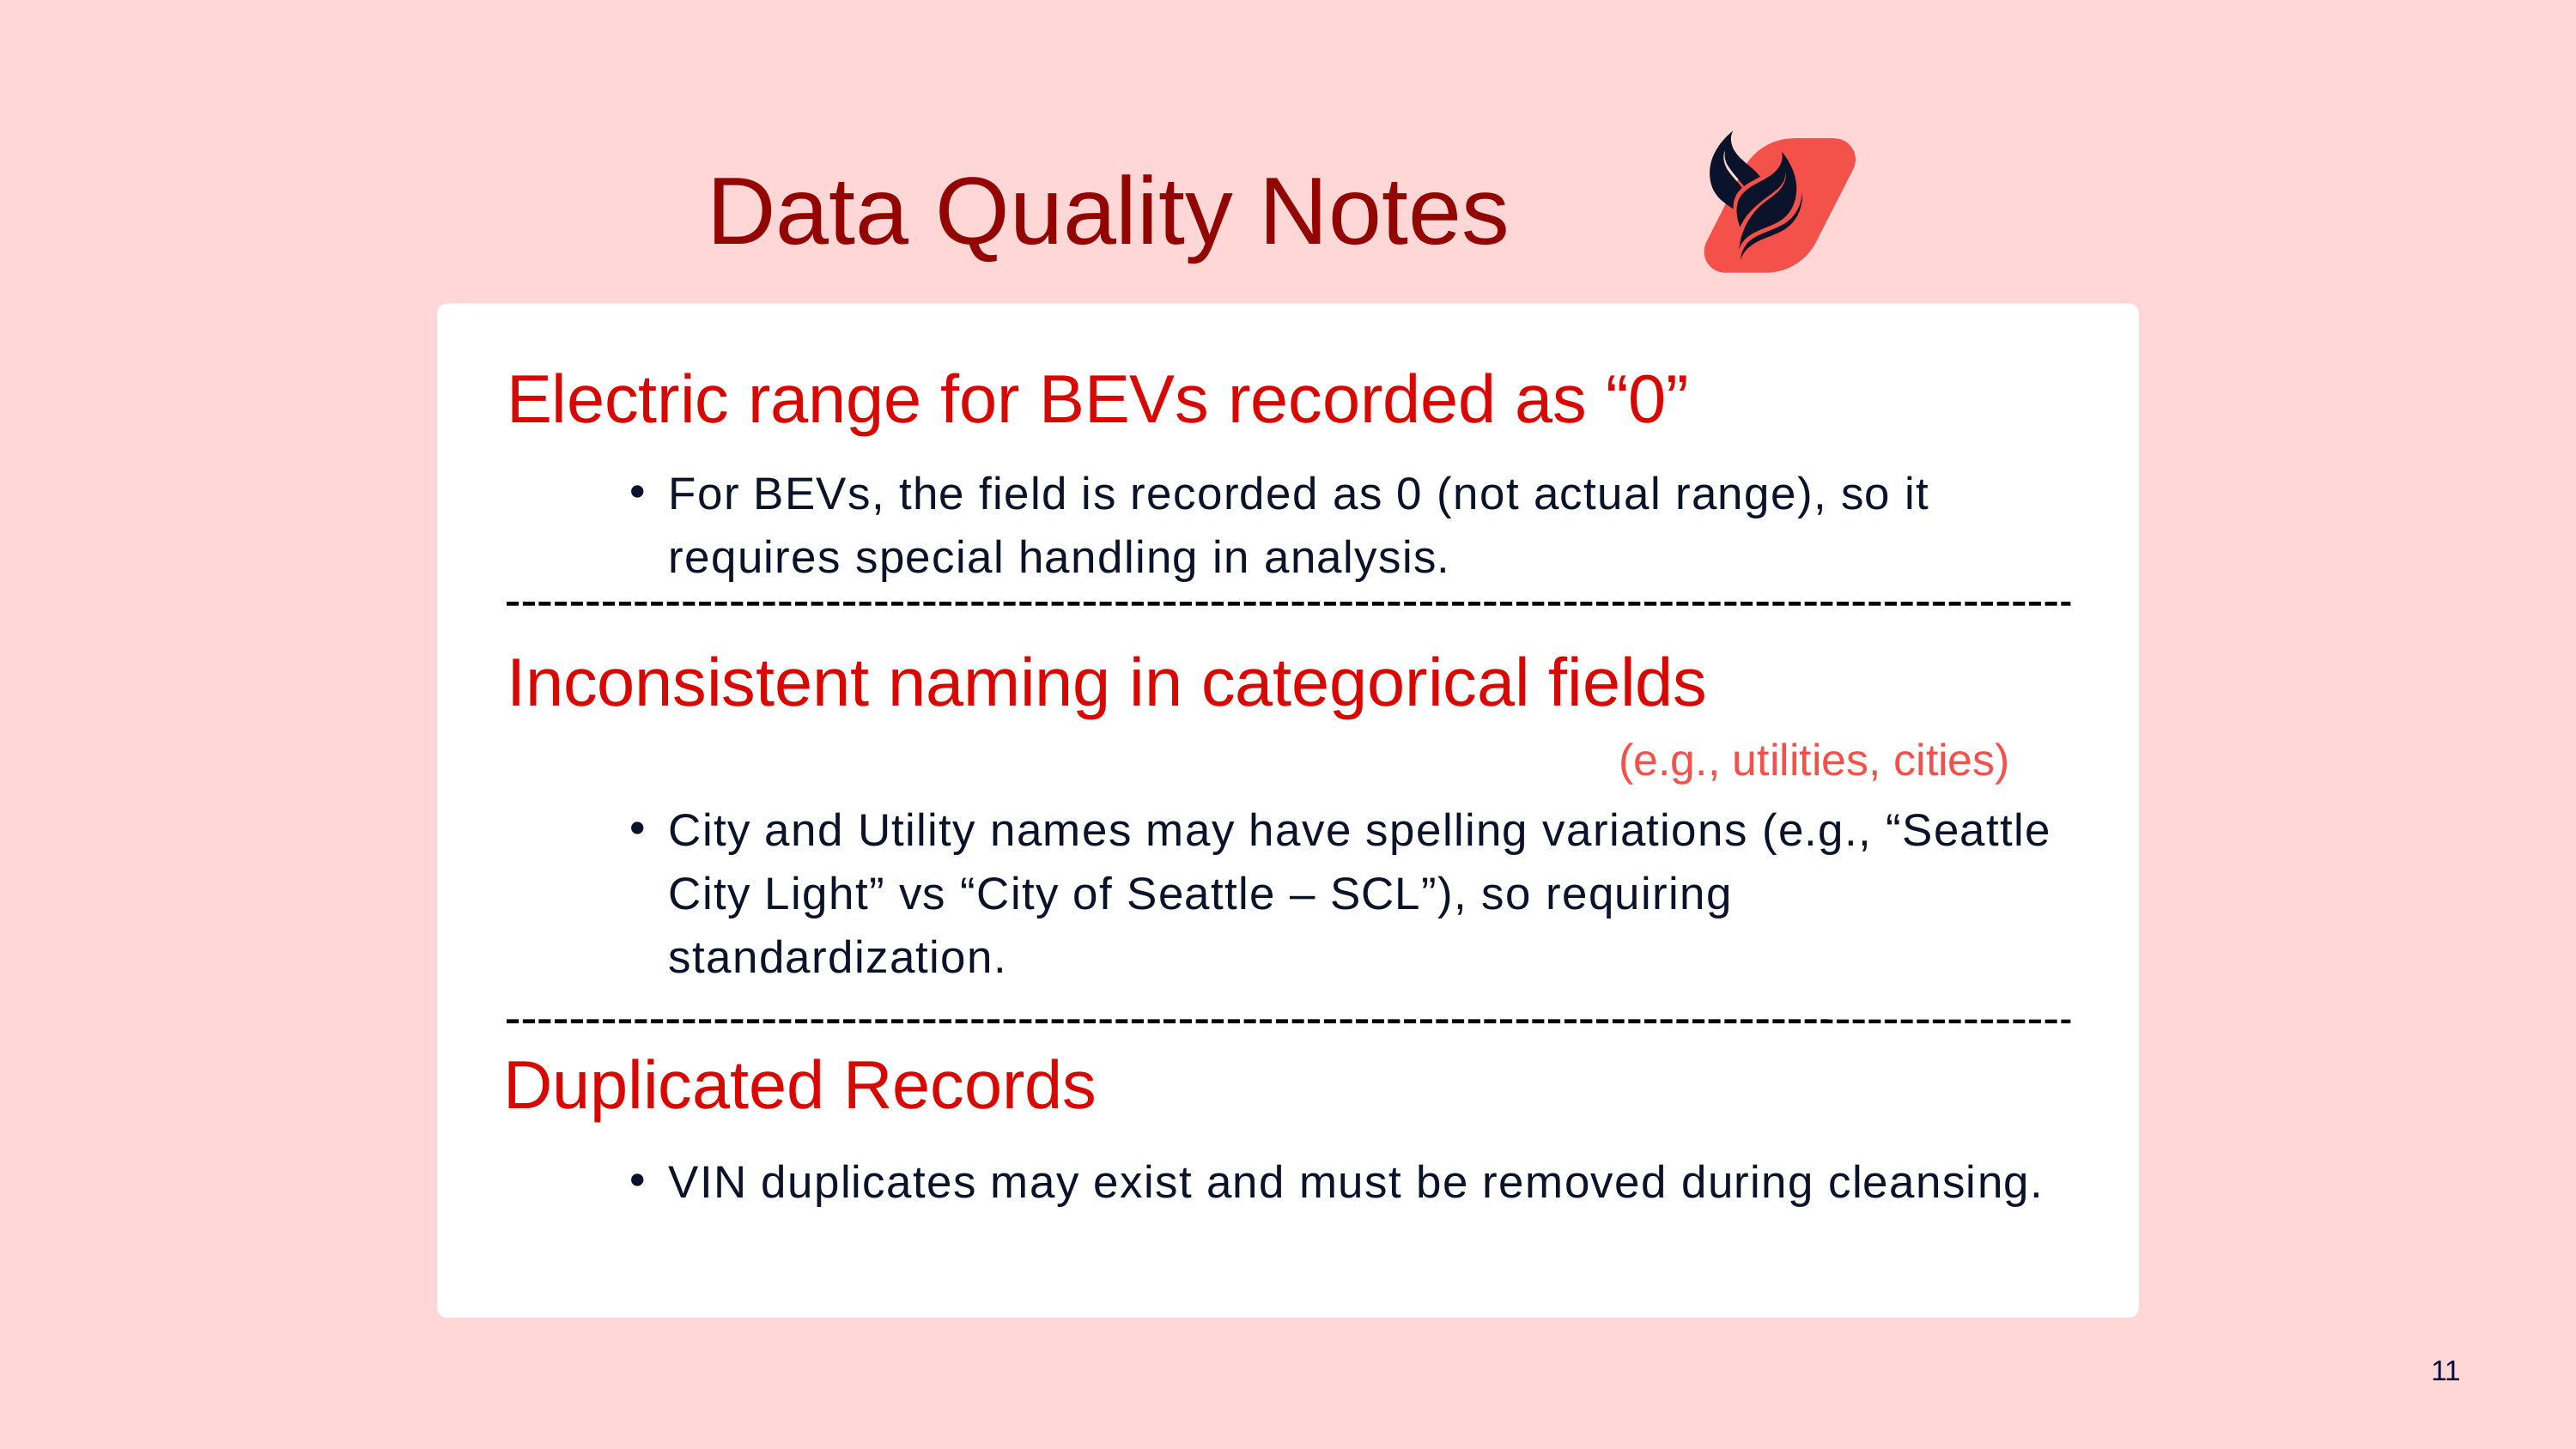

Data Quality Notes

Electric range for BEVs recorded as “0”
For BEVs, the field is recorded as 0 (not actual range), so it requires special handling in analysis.

Inconsistent naming in categorical fields
(e.g., utilities, cities)
City and Utility names may have spelling variations (e.g., “Seattle City Light” vs “City of Seattle – SCL”), so requiring standardization.

Duplicated Records
VIN duplicates may exist and must be removed during cleansing.
11